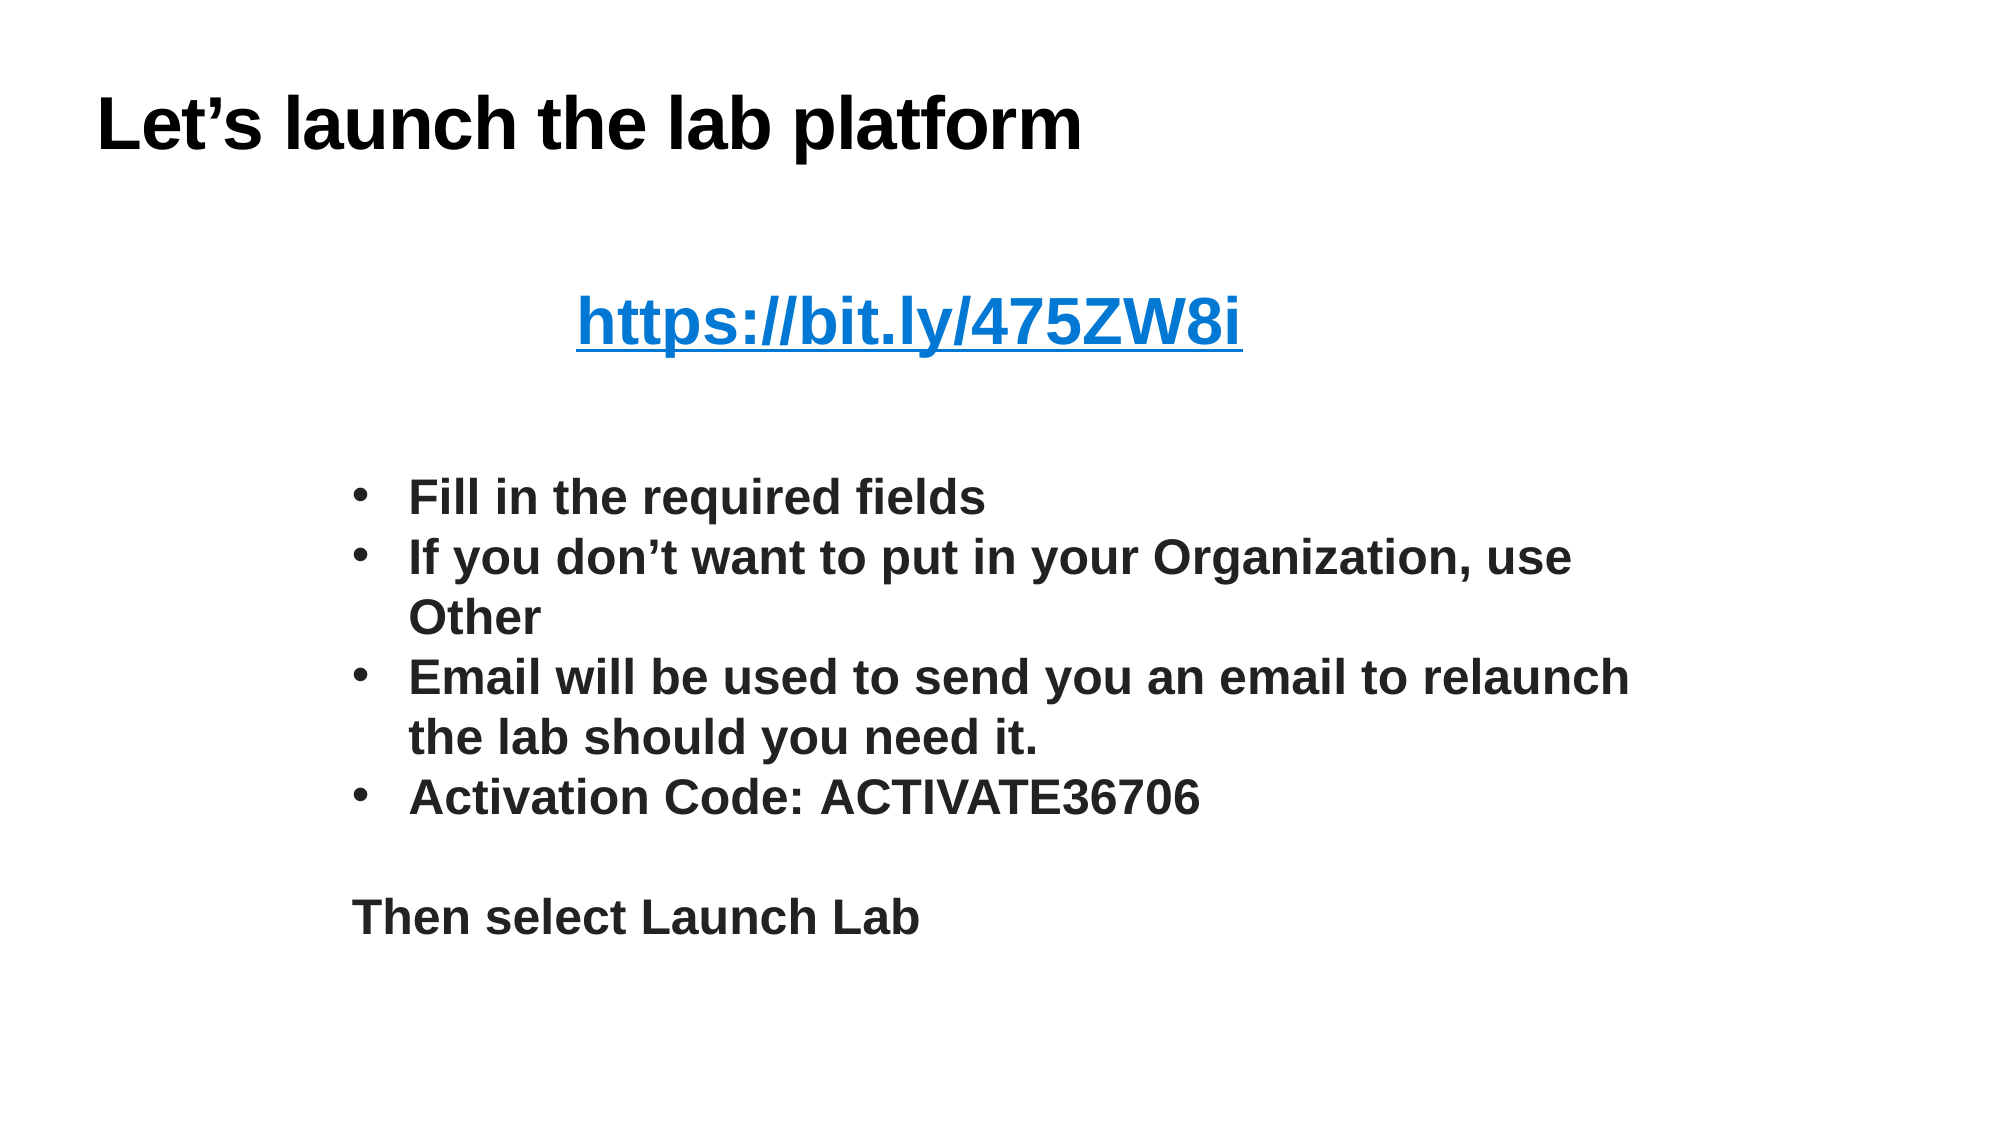

# Let’s launch the lab platform
https://bit.ly/475ZW8i
Fill in the required fields
If you don’t want to put in your Organization, use Other
Email will be used to send you an email to relaunch the lab should you need it.
Activation Code: ACTIVATE36706

Then select Launch Lab